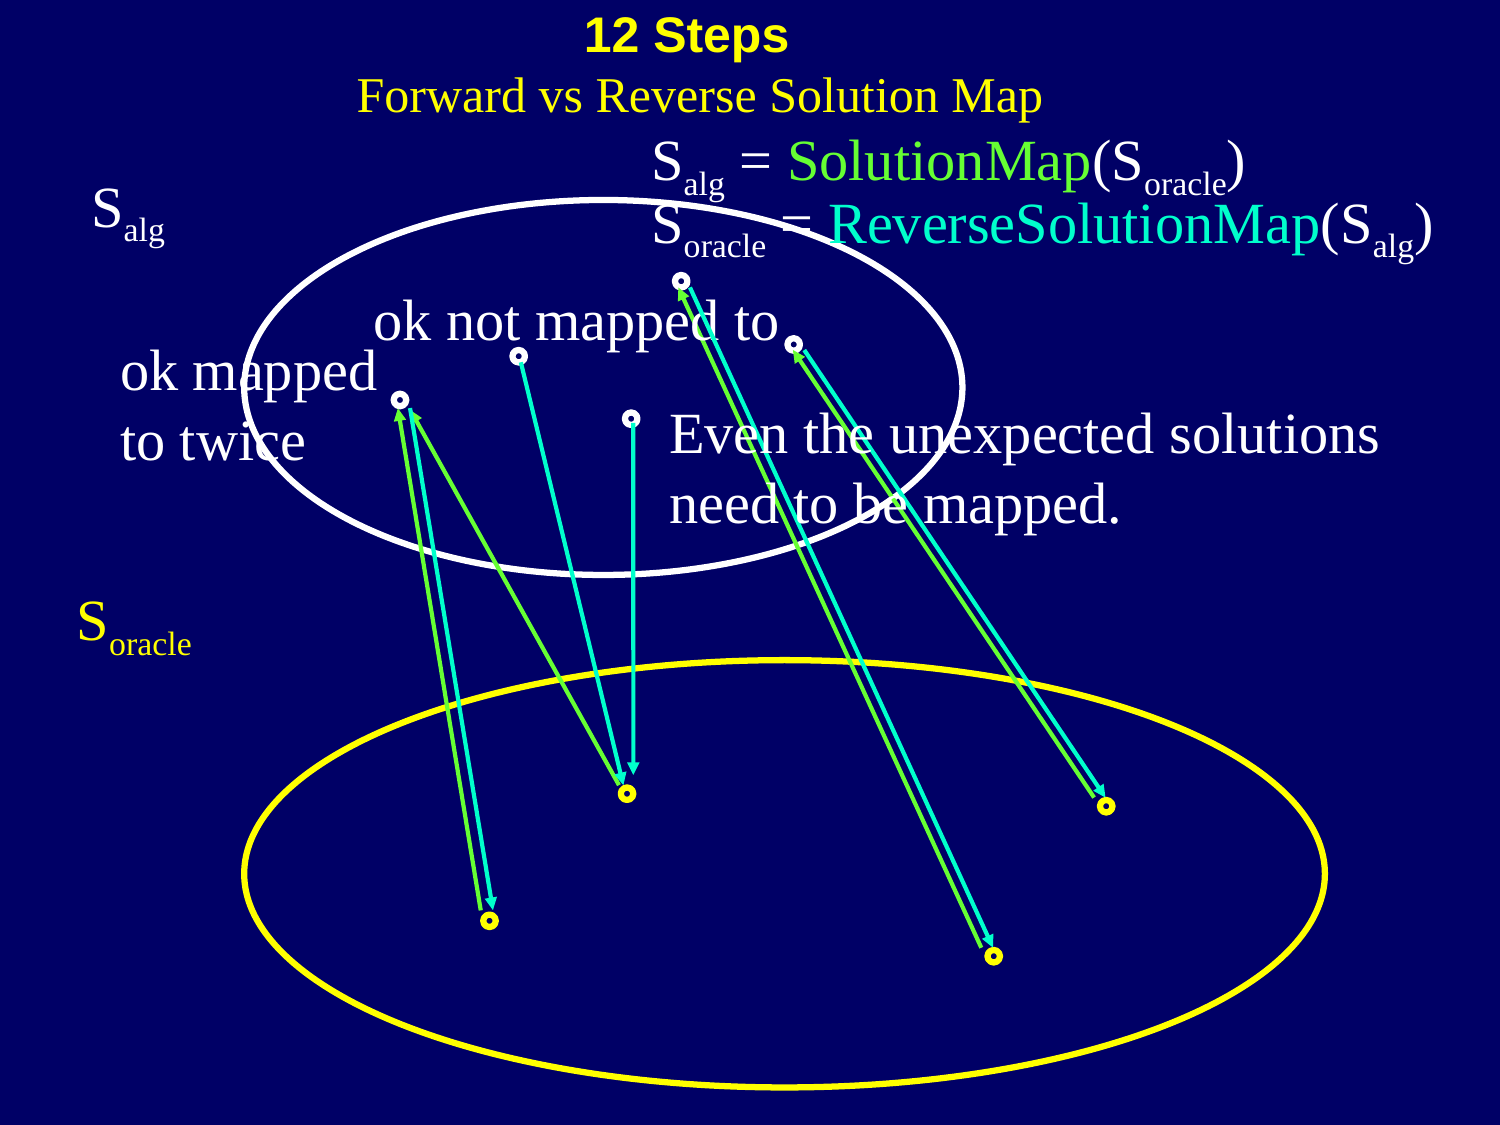

12 Steps
Forward vs Reverse Solution Map
Salg = SolutionMap(Soracle)
Salg
Soracle = ReverseSolutionMap(Salg)

ok not mapped to

ok mapped
to twice

Even the unexpected solutions
need to be mapped.

Soracle